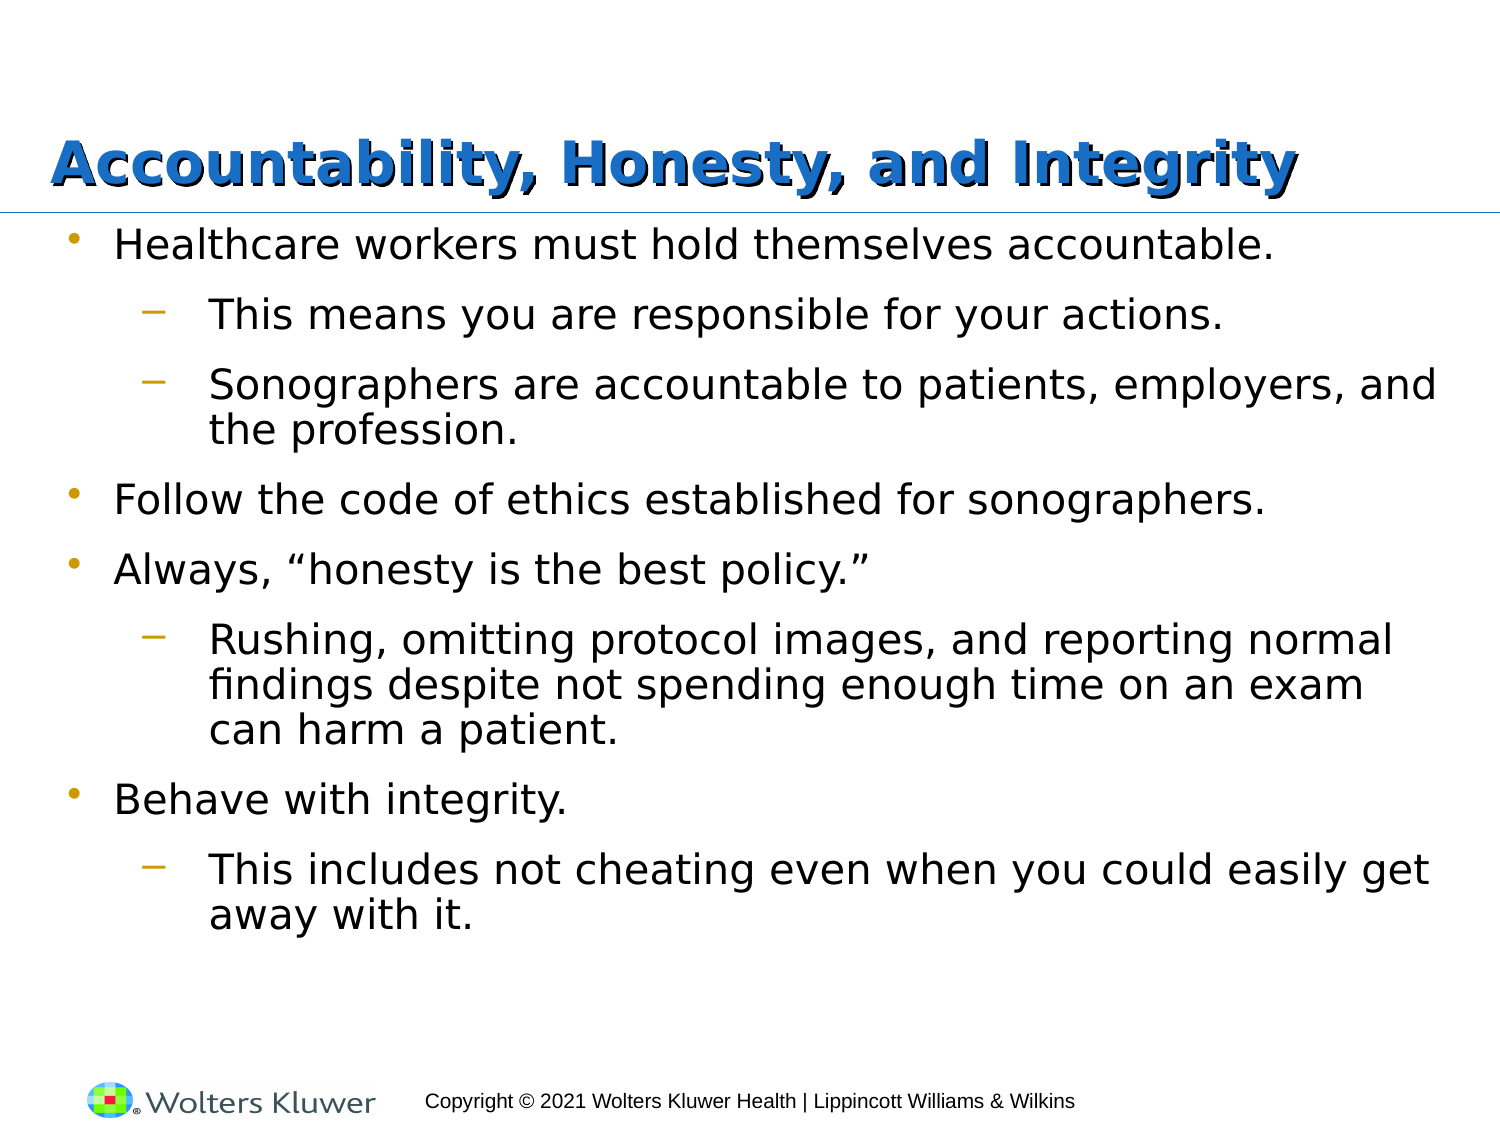

# Accountability, Honesty, and Integrity
Healthcare workers must hold themselves accountable.
This means you are responsible for your actions.
Sonographers are accountable to patients, employers, and the profession.
Follow the code of ethics established for sonographers.
Always, “honesty is the best policy.”
Rushing, omitting protocol images, and reporting normal findings despite not spending enough time on an exam can harm a patient.
Behave with integrity.
This includes not cheating even when you could easily get away with it.